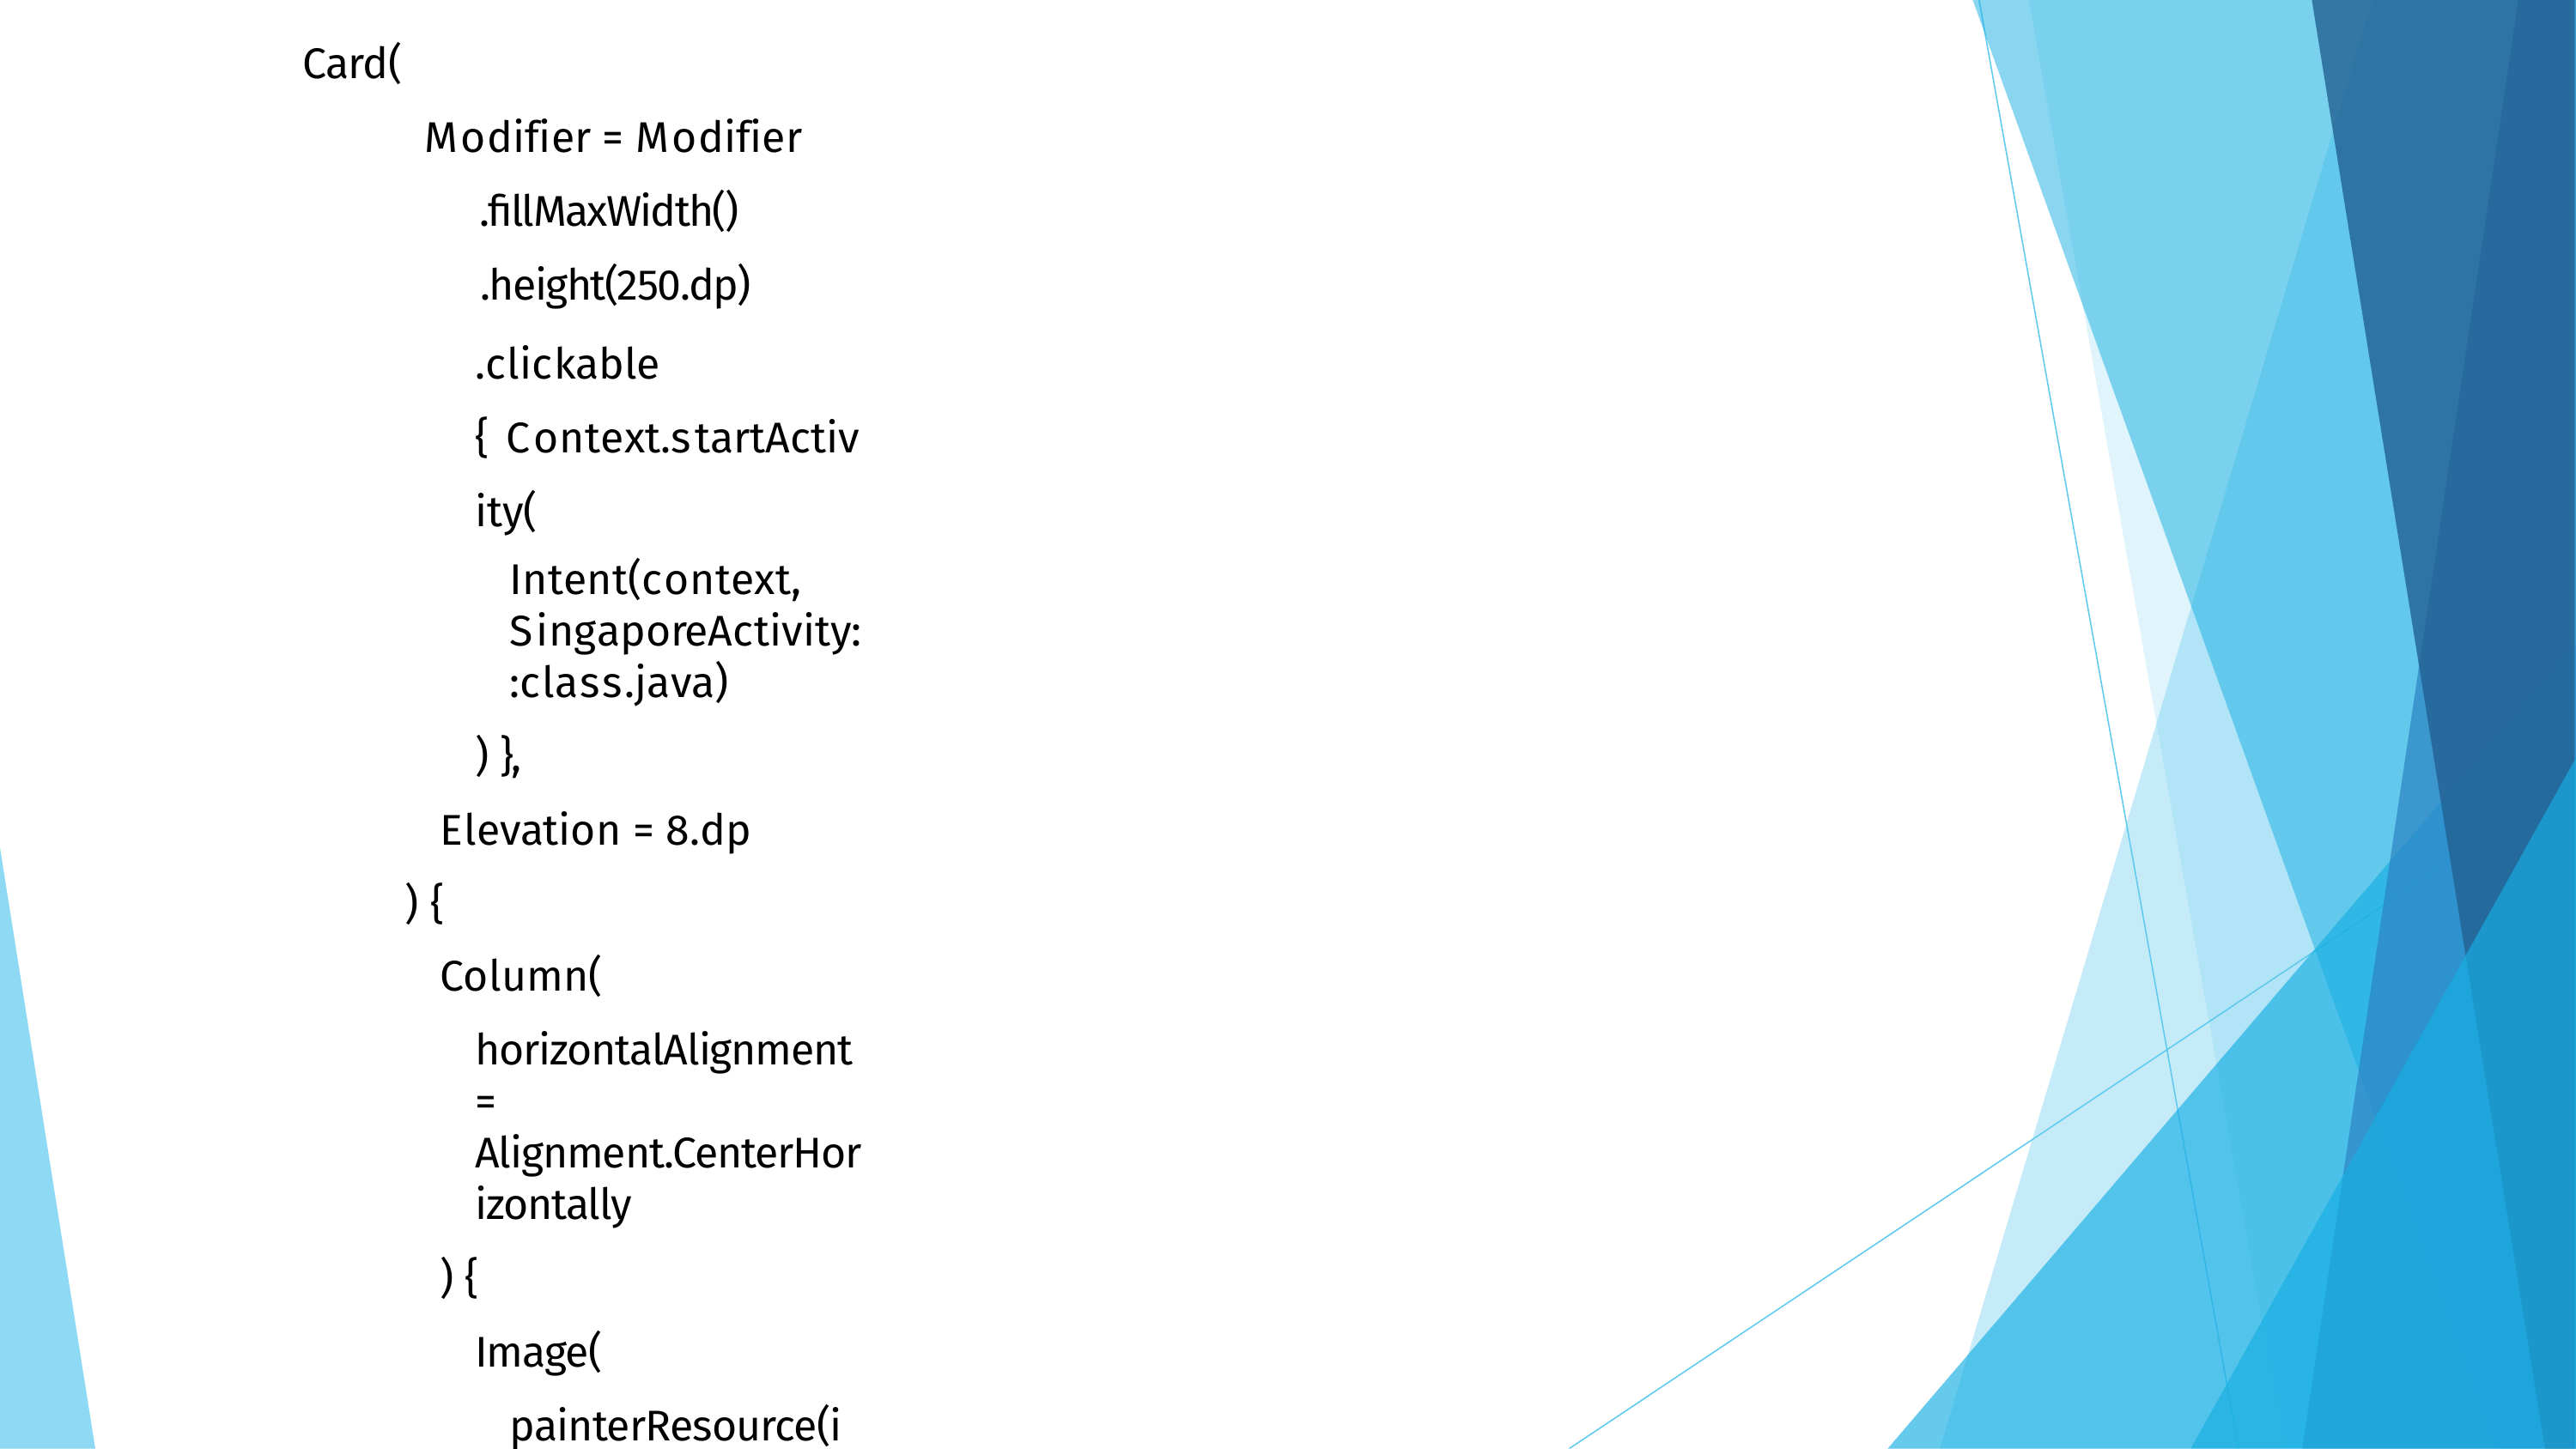

Card(
Modifier = Modifier
.fillMaxWidth()
.height(250.dp)
.clickable {  Context.startActivity(
Intent(context, SingaporeActivity::class.java)
) },
Elevation = 8.dp
) {
Column(
horizontalAlignment = Alignment.CenterHorizontally
) {
Image(
painterResource(id = R.drawable.singapore), contentDescription = “”,
modifier = Modifier
.height(150.dp)
.scale(scaleX = 1.2F, scaleY = 1F)
)